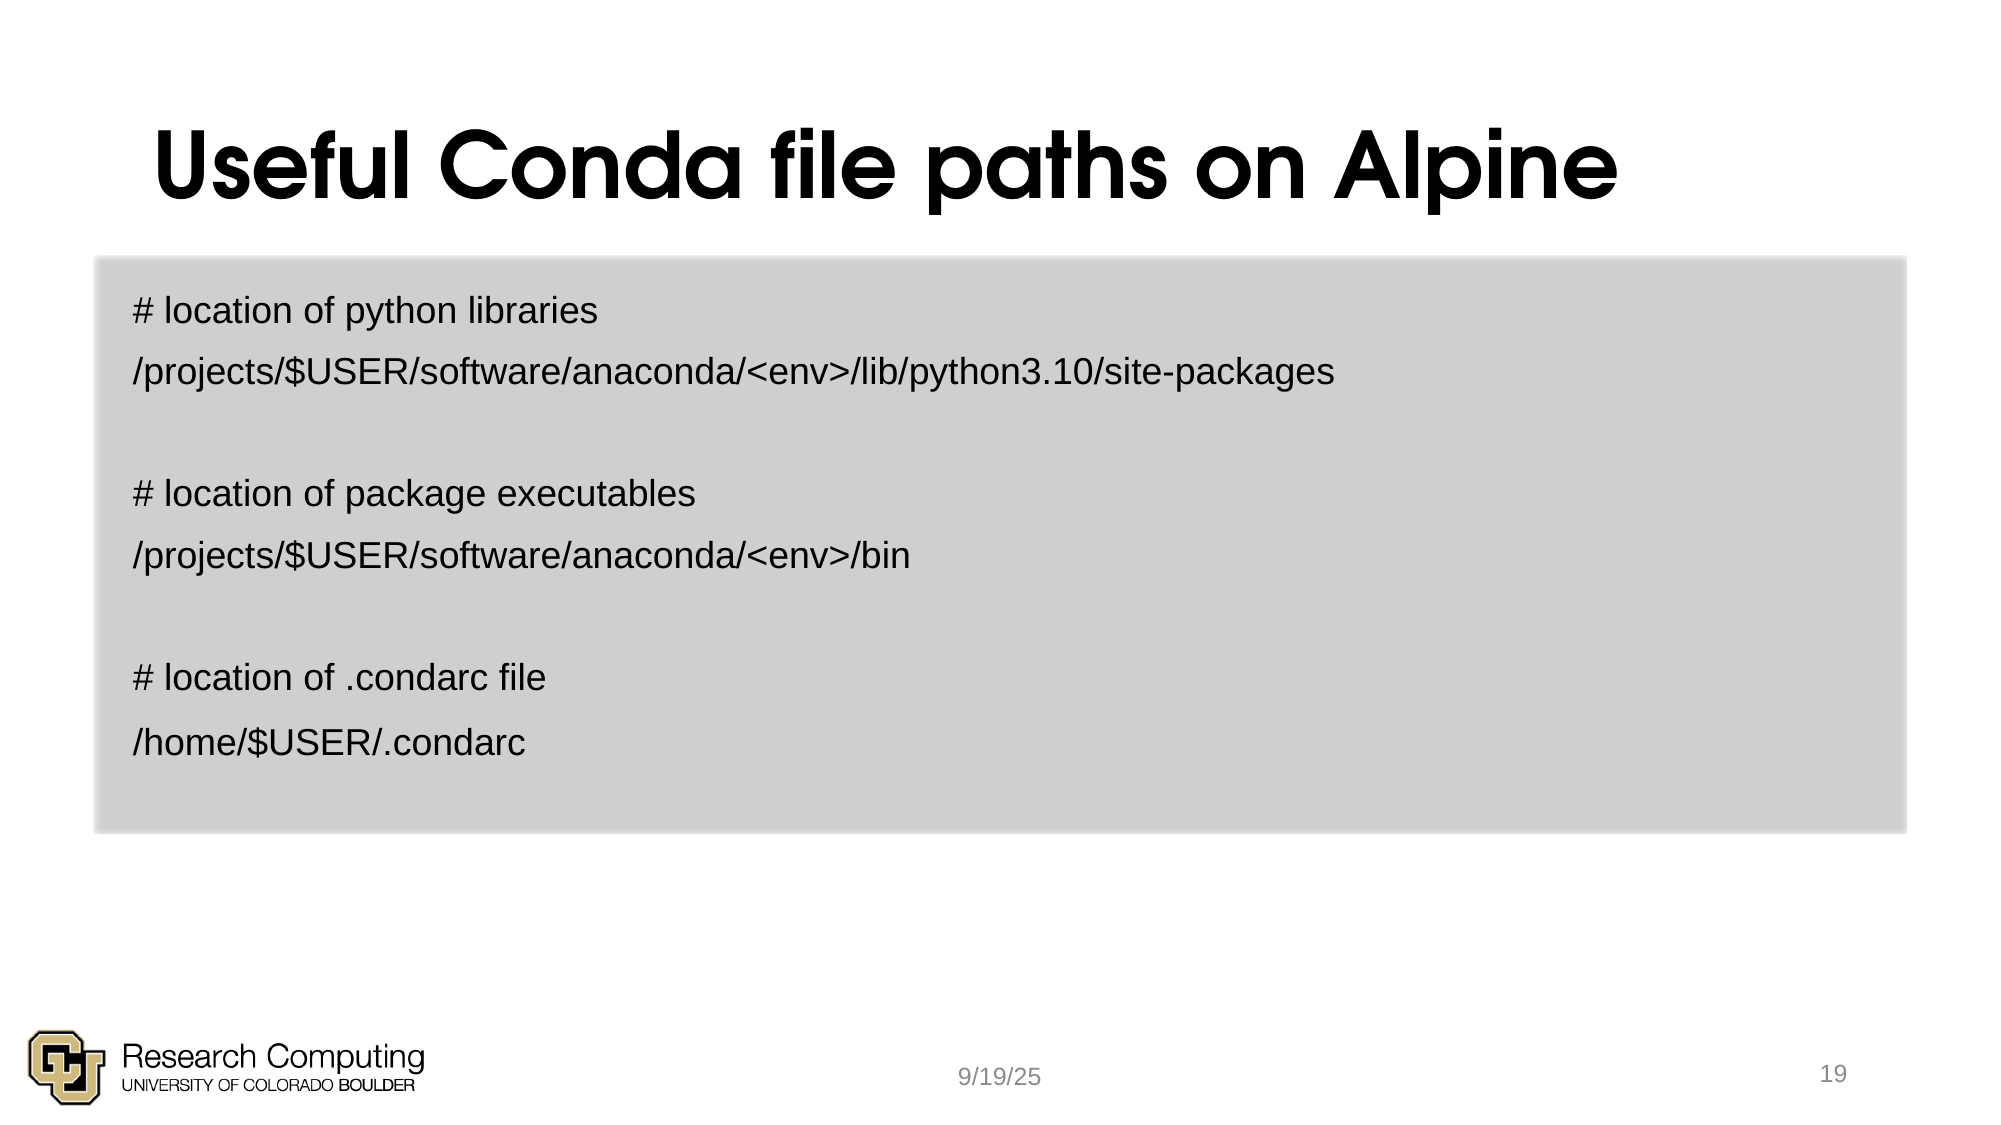

# Useful Conda file paths on Alpine

# location of python libraries
/projects/$USER/software/anaconda/<env>/lib/python3.10/site-packages

# location of package executables
/projects/$USER/software/anaconda/<env>/bin

# location of .condarc file
/home/$USER/.condarc

19
9/19/25